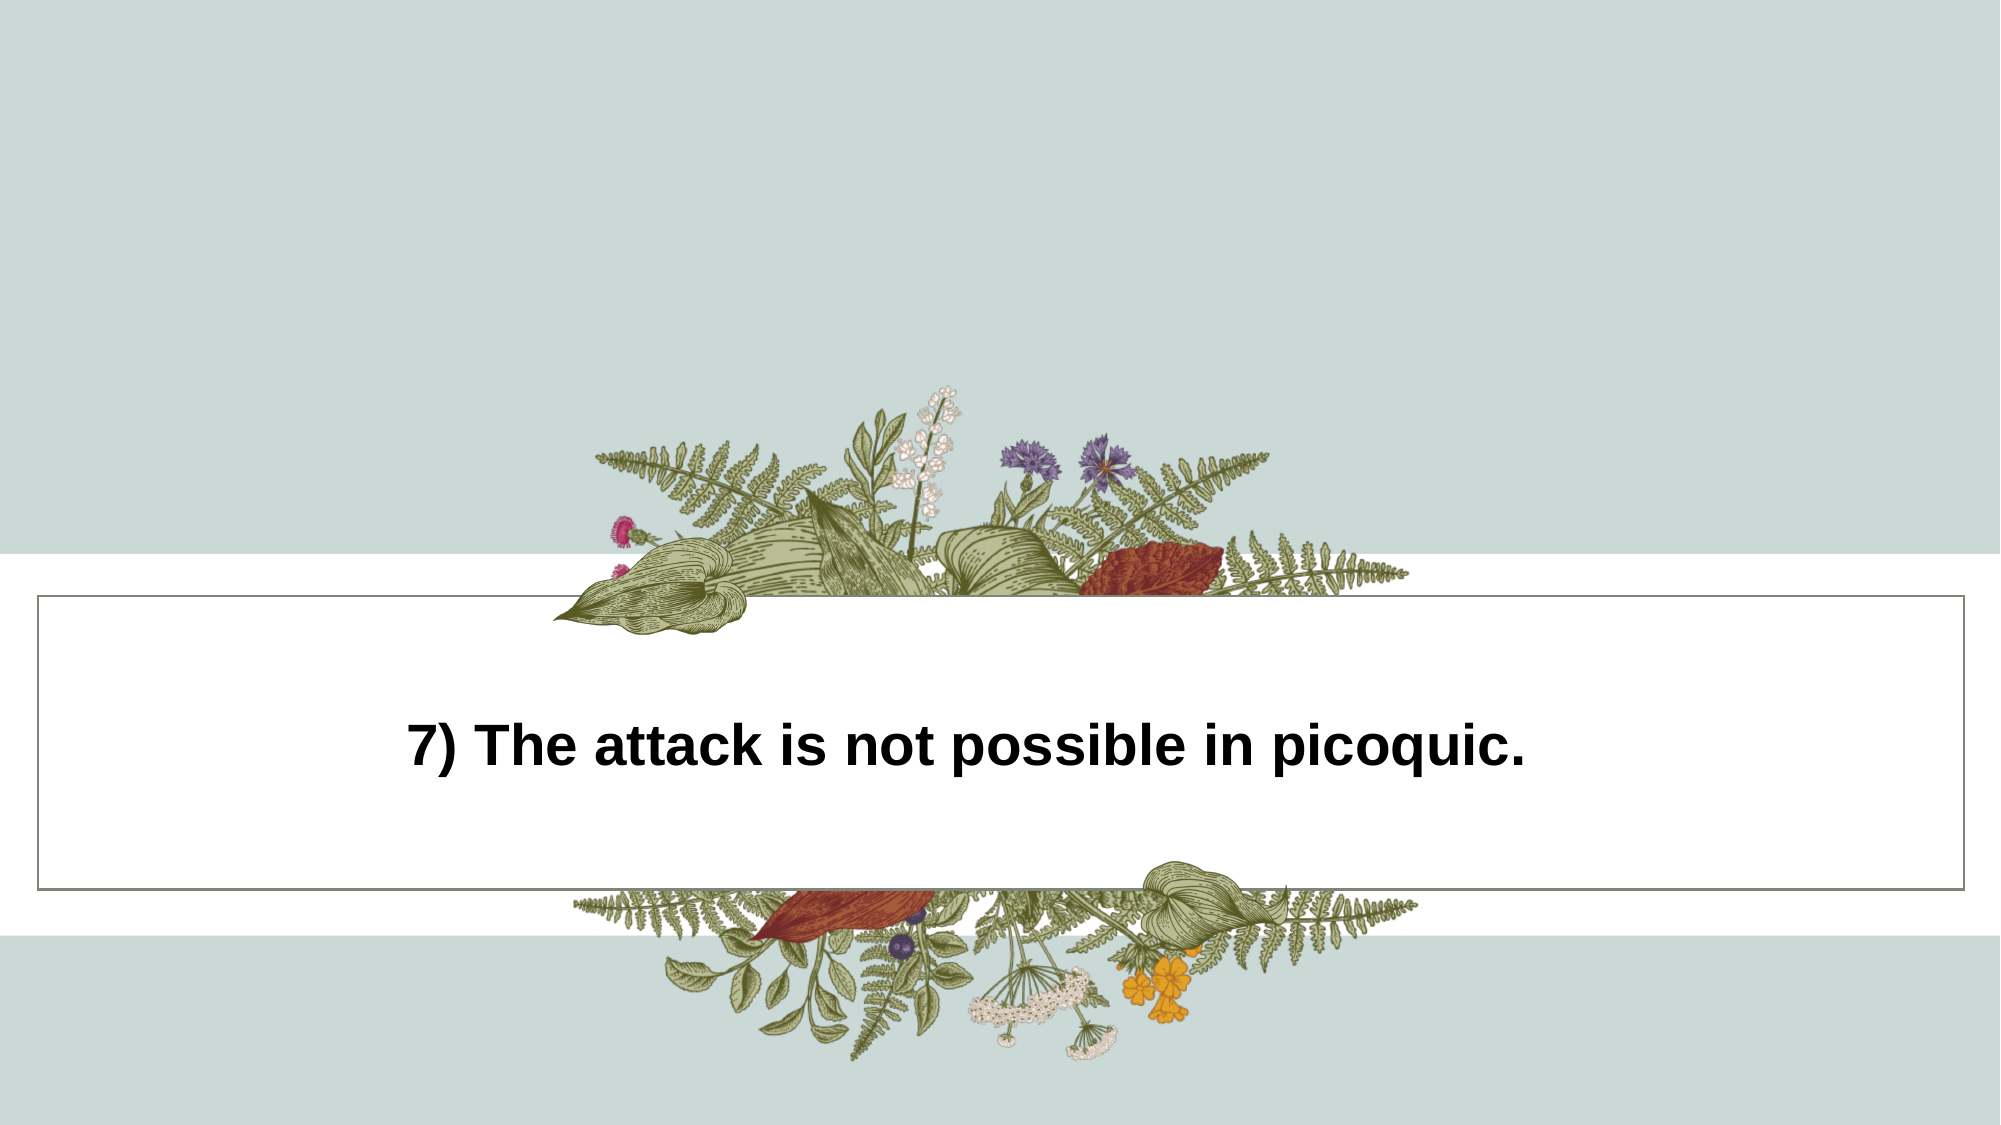

7) The attack is not possible in picoquic.